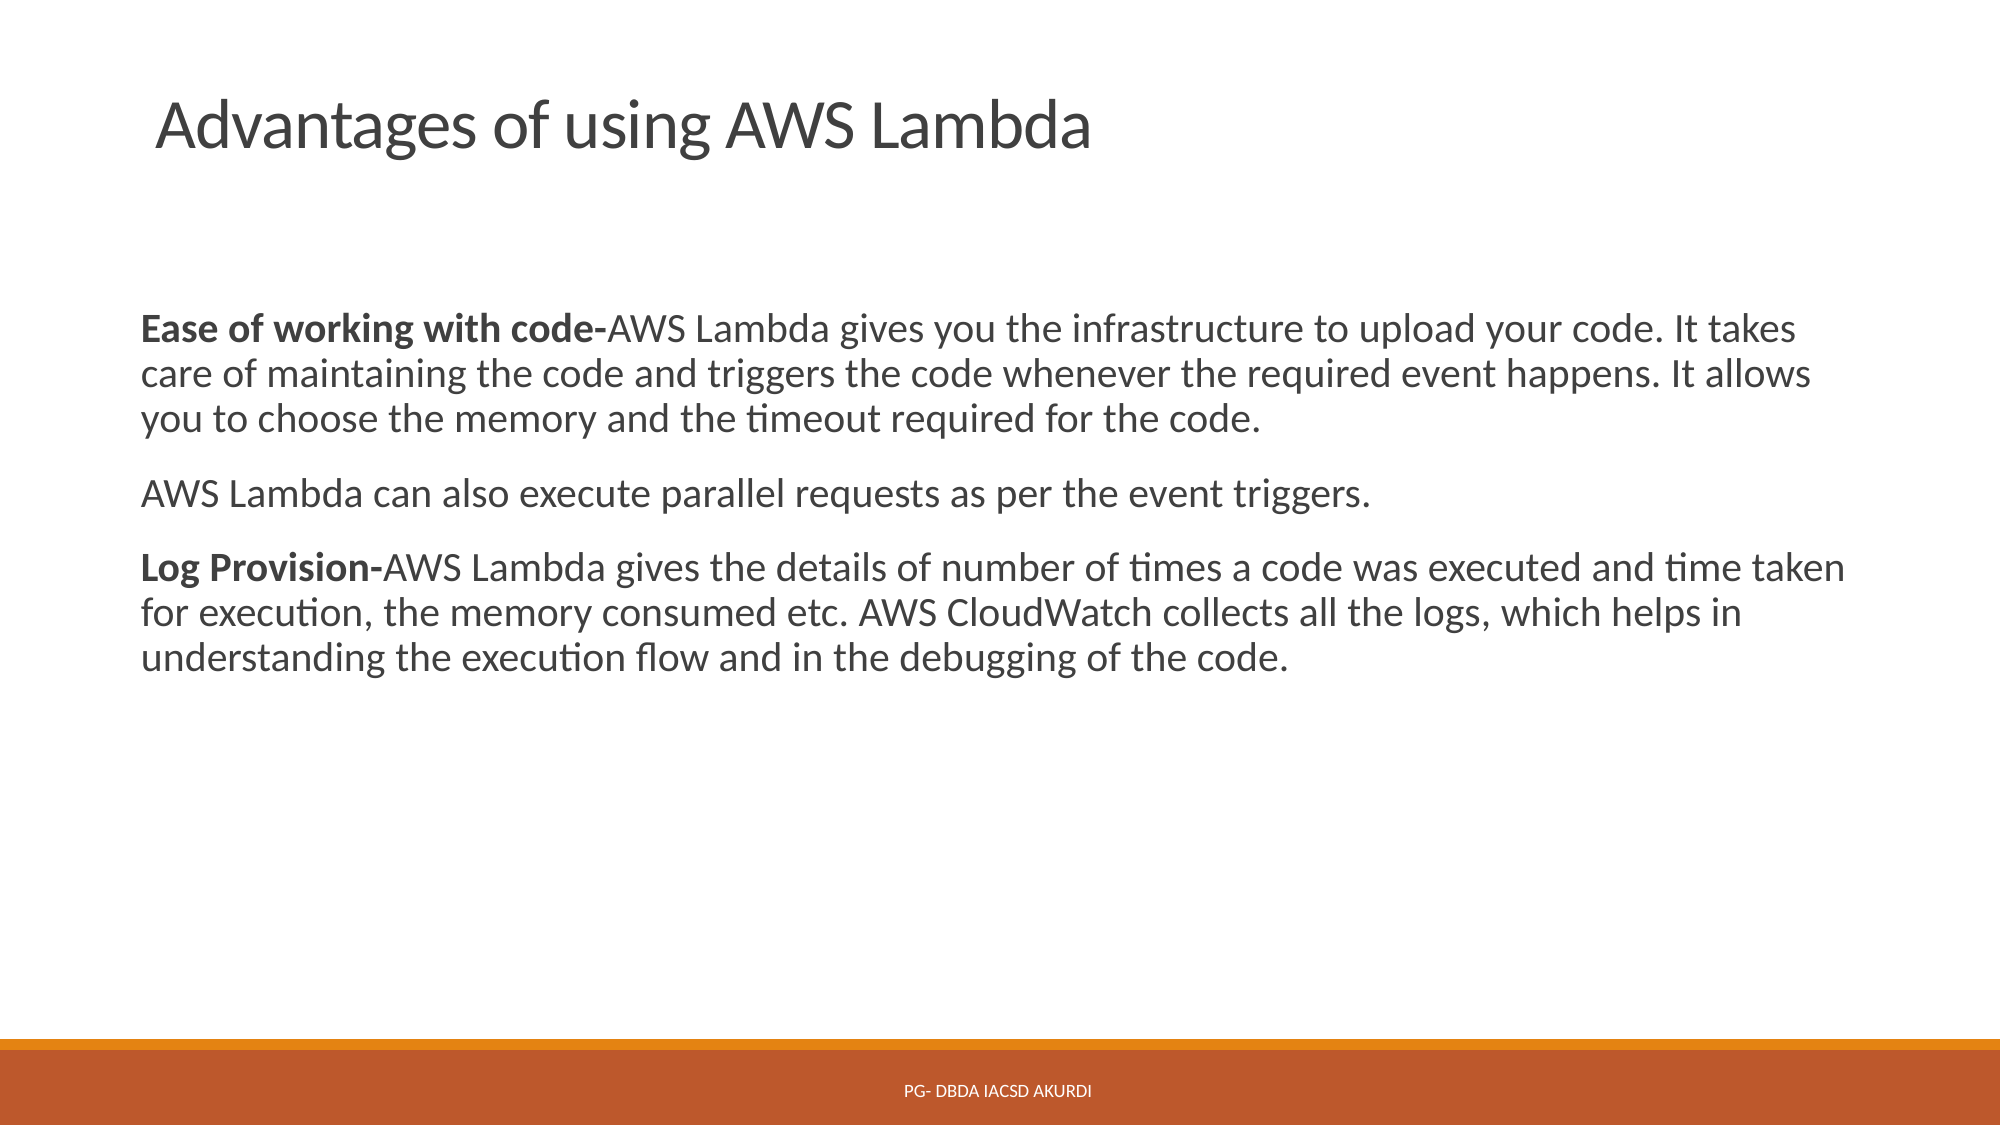

# Advantages of using AWS Lambda
Ease of working with code-AWS Lambda gives you the infrastructure to upload your code. It takes care of maintaining the code and triggers the code whenever the required event happens. It allows you to choose the memory and the timeout required for the code.
AWS Lambda can also execute parallel requests as per the event triggers.
Log Provision-AWS Lambda gives the details of number of times a code was executed and time taken for execution, the memory consumed etc. AWS CloudWatch collects all the logs, which helps in understanding the execution flow and in the debugging of the code.

PG- DBDA IACSD Akurdi